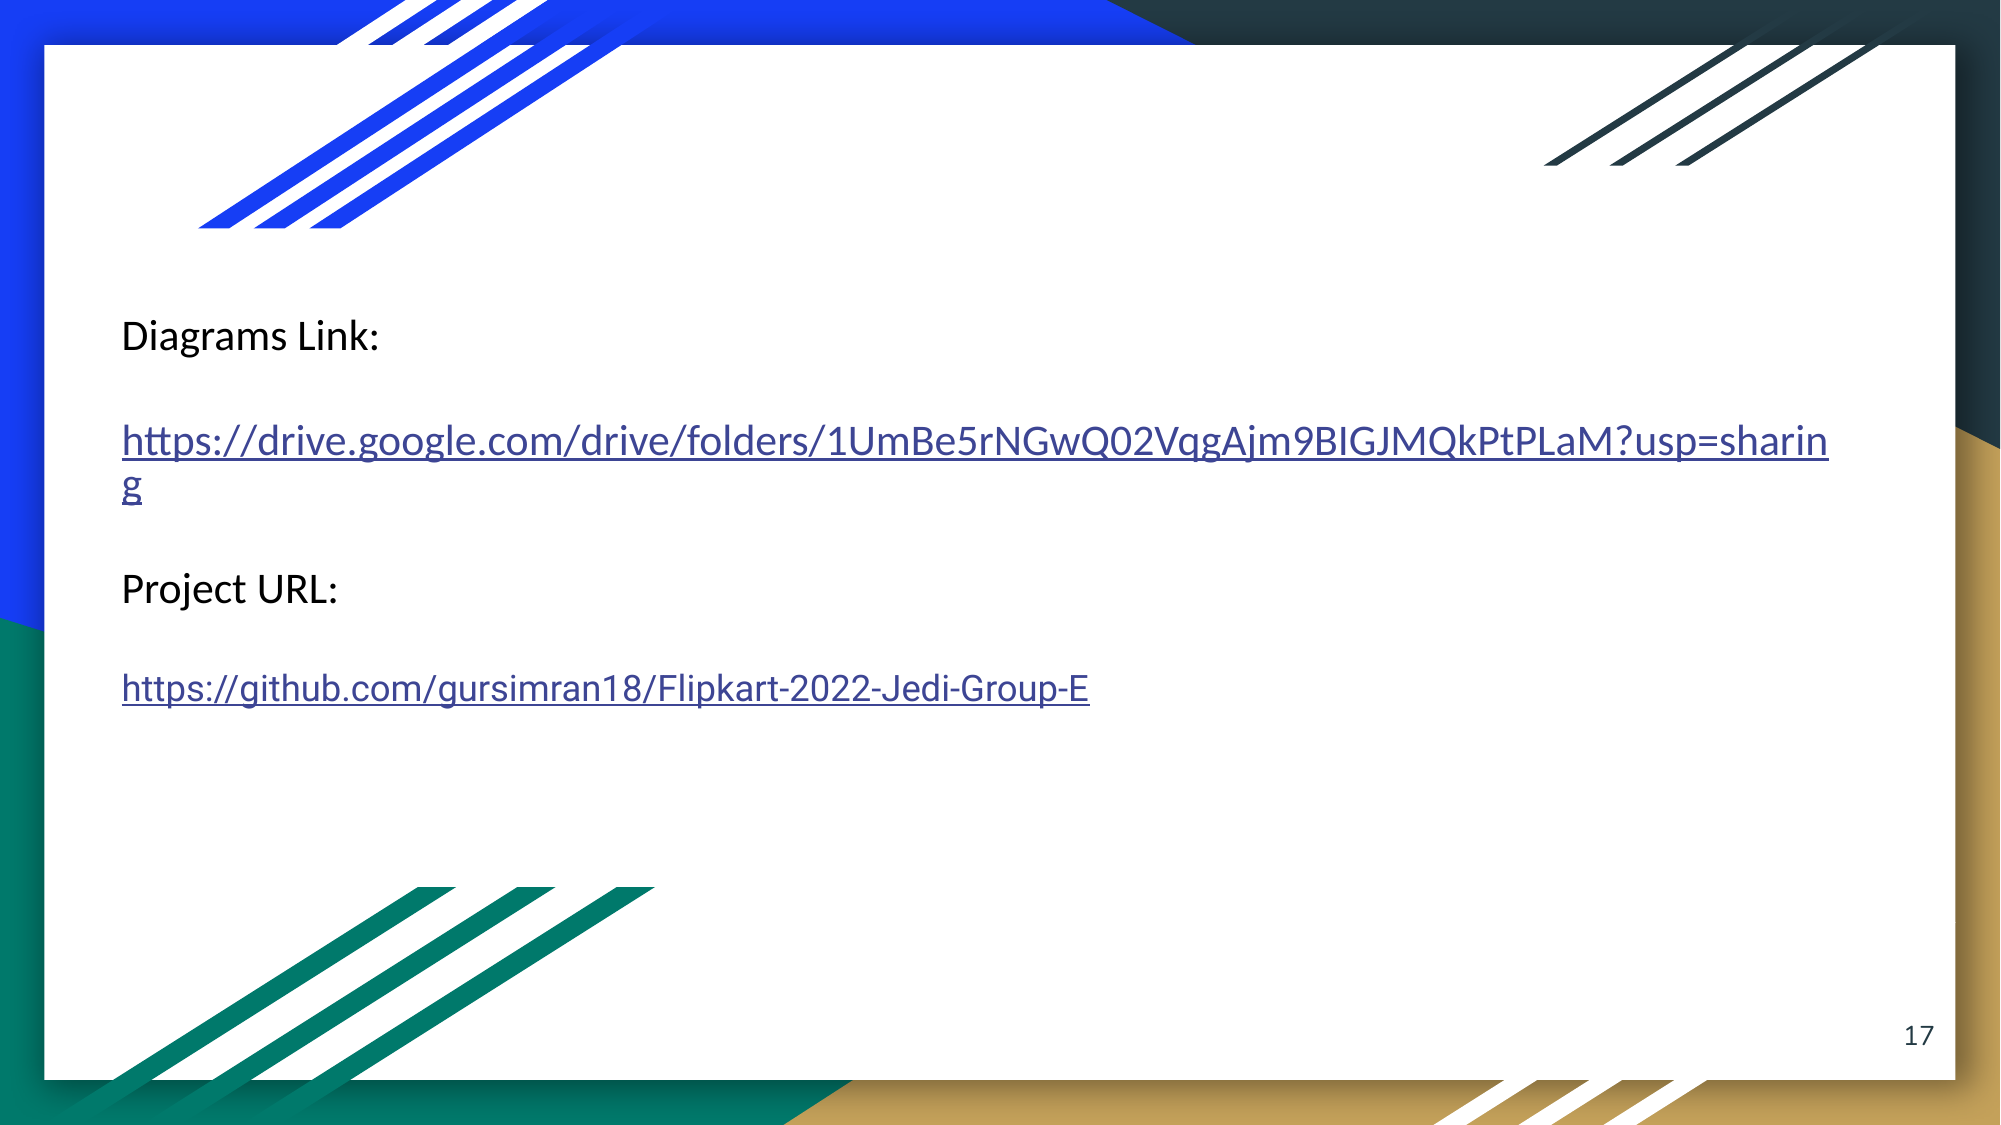

Diagrams Link:

https://drive.google.com/drive/folders/1UmBe5rNGwQ02VqgAjm9BIGJMQkPtPLaM?usp=sharing

Project URL:

https://github.com/gursimran18/Flipkart-2022-Jedi-Group-E
17